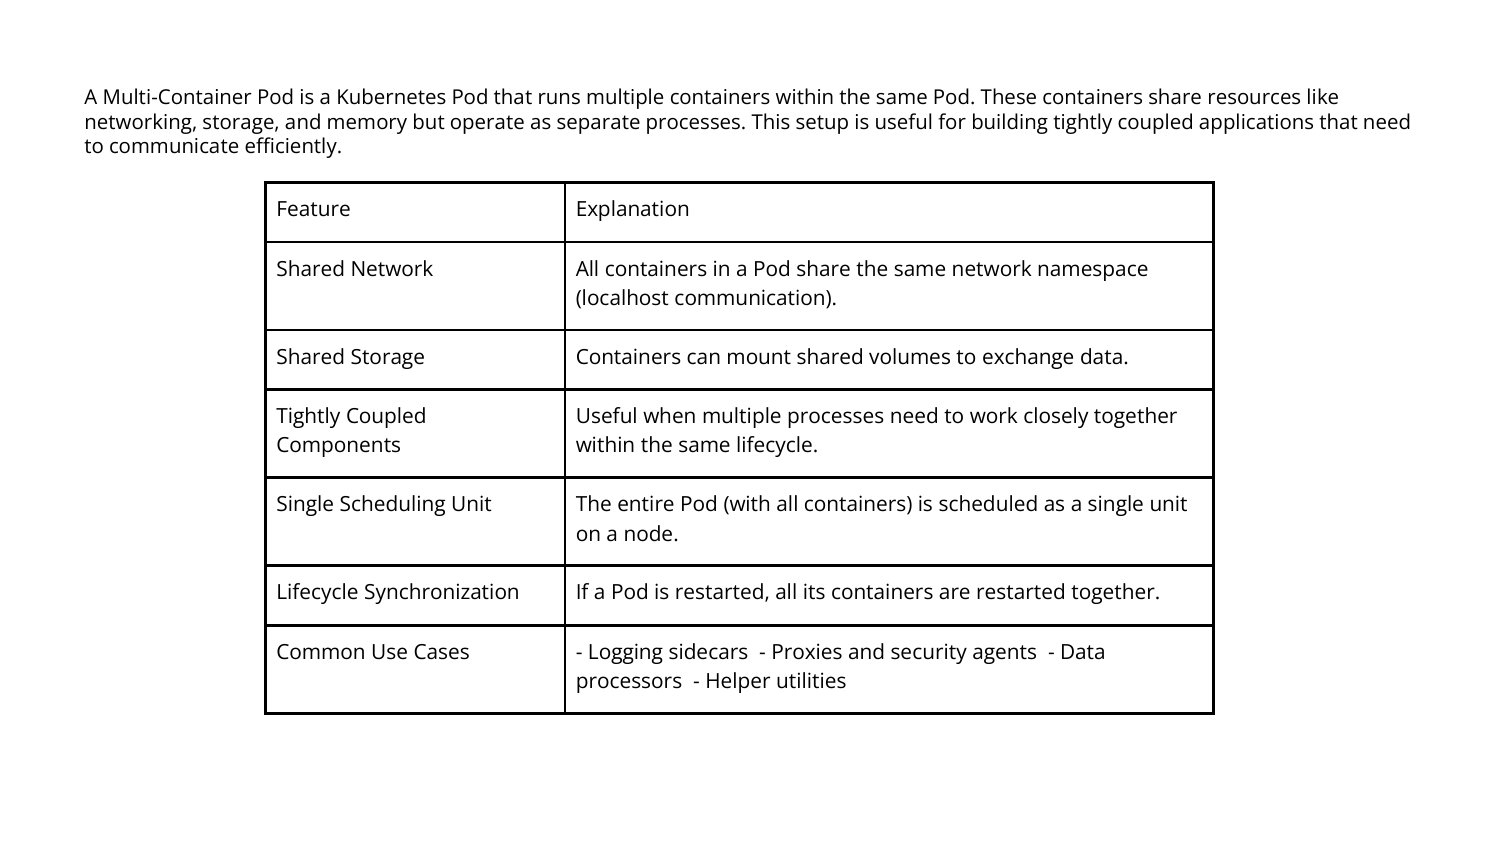

A Multi-Container Pod is a Kubernetes Pod that runs multiple containers within the same Pod. These containers share resources like networking, storage, and memory but operate as separate processes. This setup is useful for building tightly coupled applications that need to communicate efficiently.
| Feature | Explanation |
| --- | --- |
| Shared Network | All containers in a Pod share the same network namespace (localhost communication). |
| Shared Storage | Containers can mount shared volumes to exchange data. |
| Tightly Coupled Components | Useful when multiple processes need to work closely together within the same lifecycle. |
| Single Scheduling Unit | The entire Pod (with all containers) is scheduled as a single unit on a node. |
| Lifecycle Synchronization | If a Pod is restarted, all its containers are restarted together. |
| Common Use Cases | - Logging sidecars - Proxies and security agents - Data processors - Helper utilities |